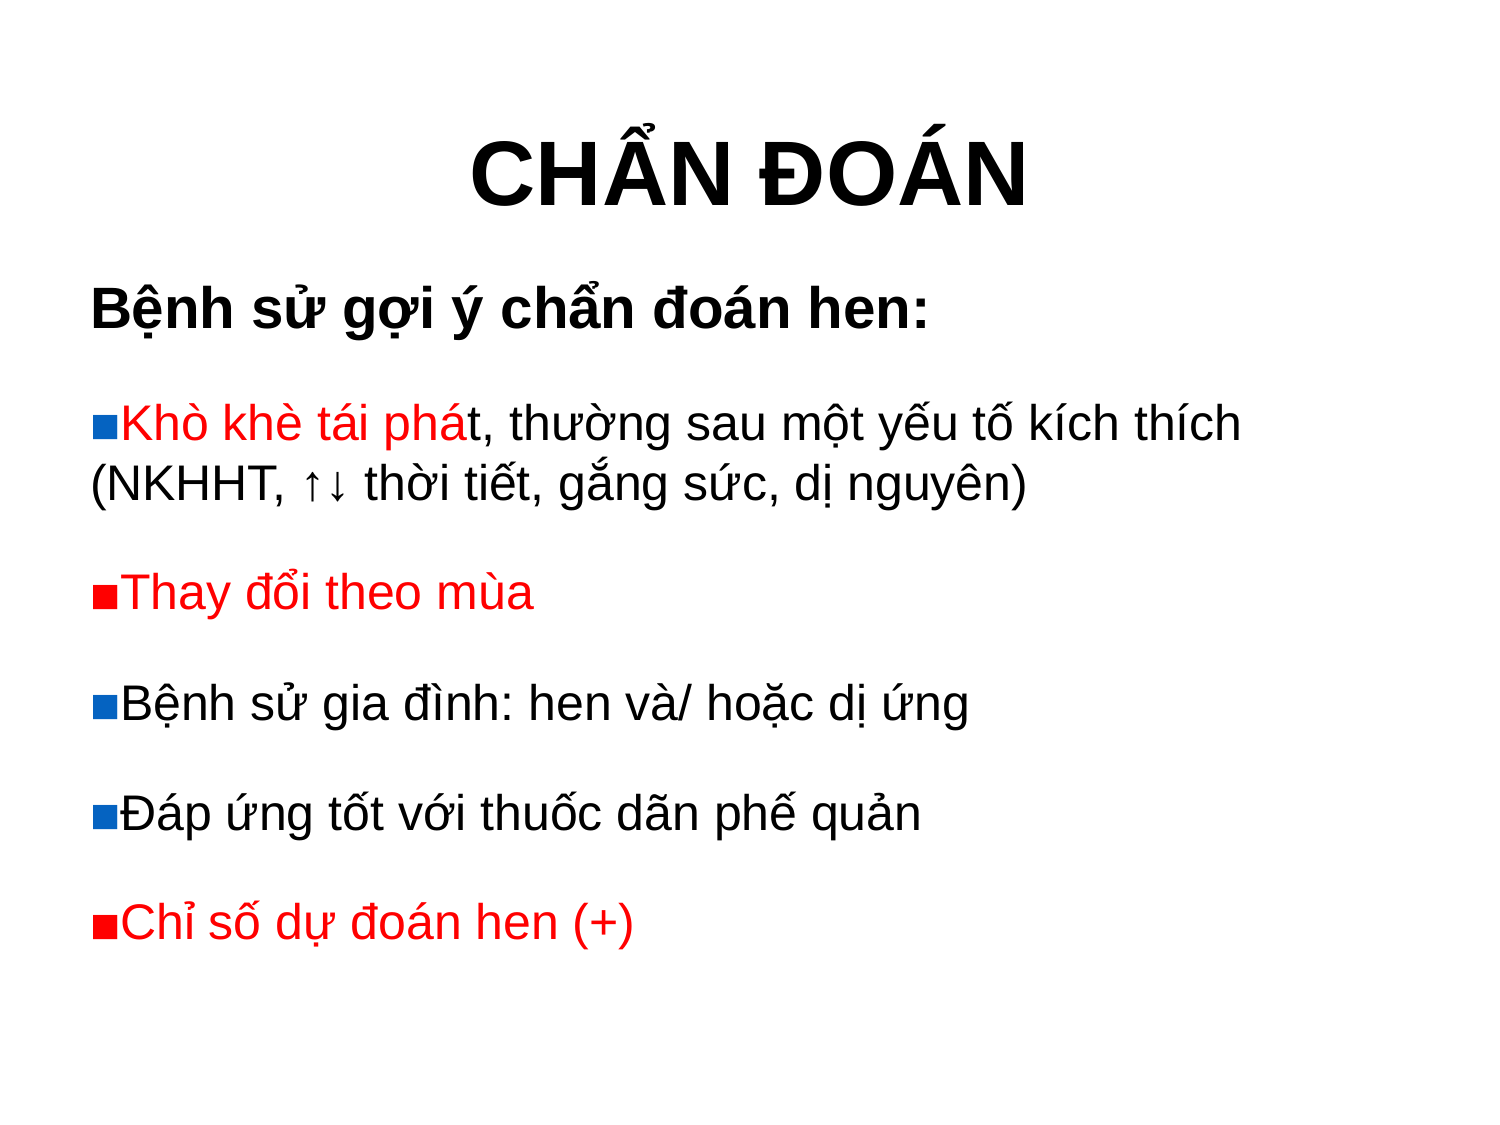

# CHẨN ĐOÁN
Bệnh sử gợi ý chẩn đoán hen:
Khò khè tái phát, thường sau một yếu tố kích thích (NKHHT, ↑↓ thời tiết, gắng sức, dị nguyên)
Thay đổi theo mùa
Bệnh sử gia đình: hen và/ hoặc dị ứng
Đáp ứng tốt với thuốc dãn phế quản
Chỉ số dự đoán hen (+)